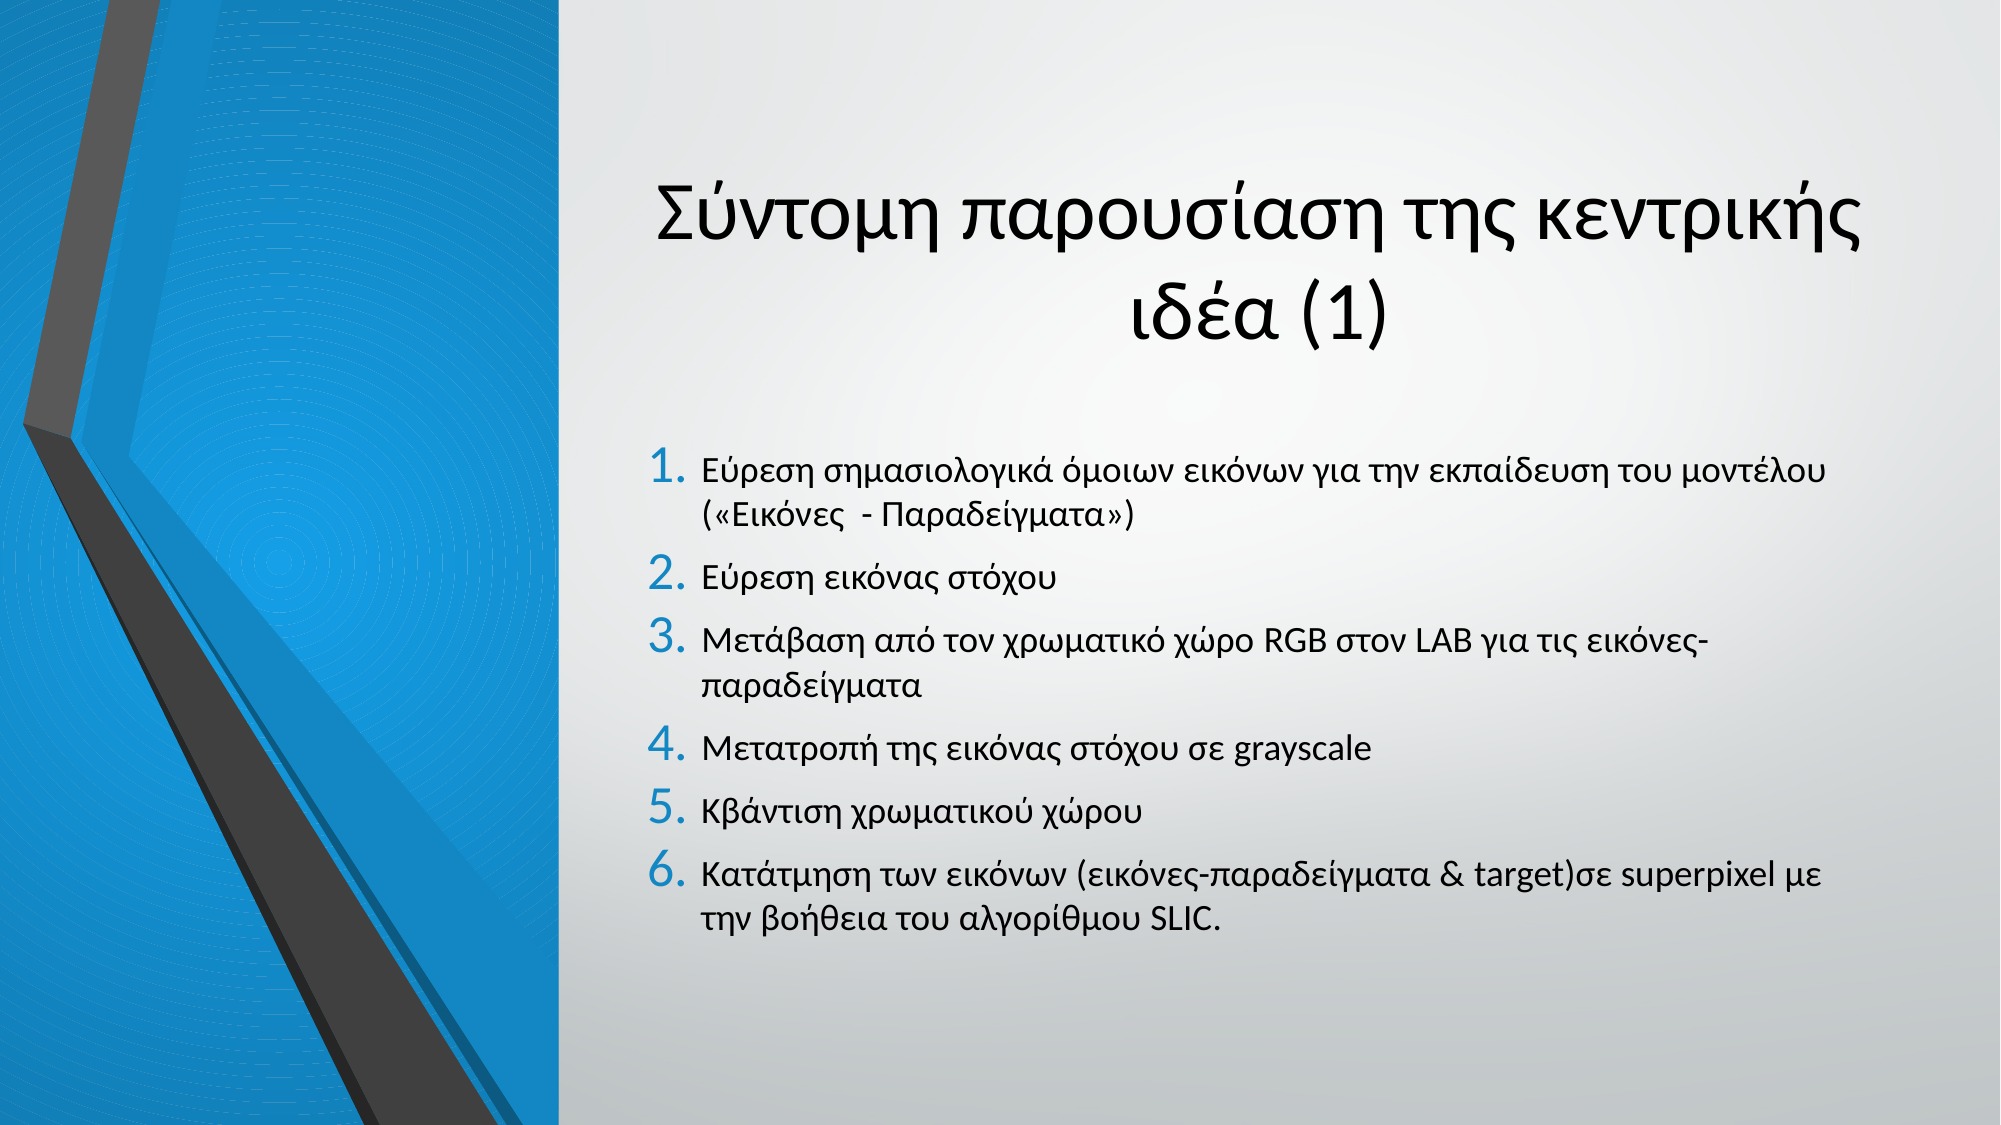

# Σύντομη παρουσίαση της κεντρικής ιδέα (1)

Εύρεση σημασιολογικά όμοιων εικόνων για την εκπαίδευση του μοντέλου («Εικόνες  - Παραδείγματα»)
Εύρεση εικόνας στόχου
Μετάβαση από τον χρωματικό χώρο RGB στον LAB για τις εικόνες-παραδείγματα
Μετατροπή της εικόνας στόχου σε grayscale
Κβάντιση χρωματικού χώρου
Κατάτμηση των εικόνων (εικόνες-παραδείγματα & target)σε superpixel με την βοήθεια του αλγορίθμου SLIC.